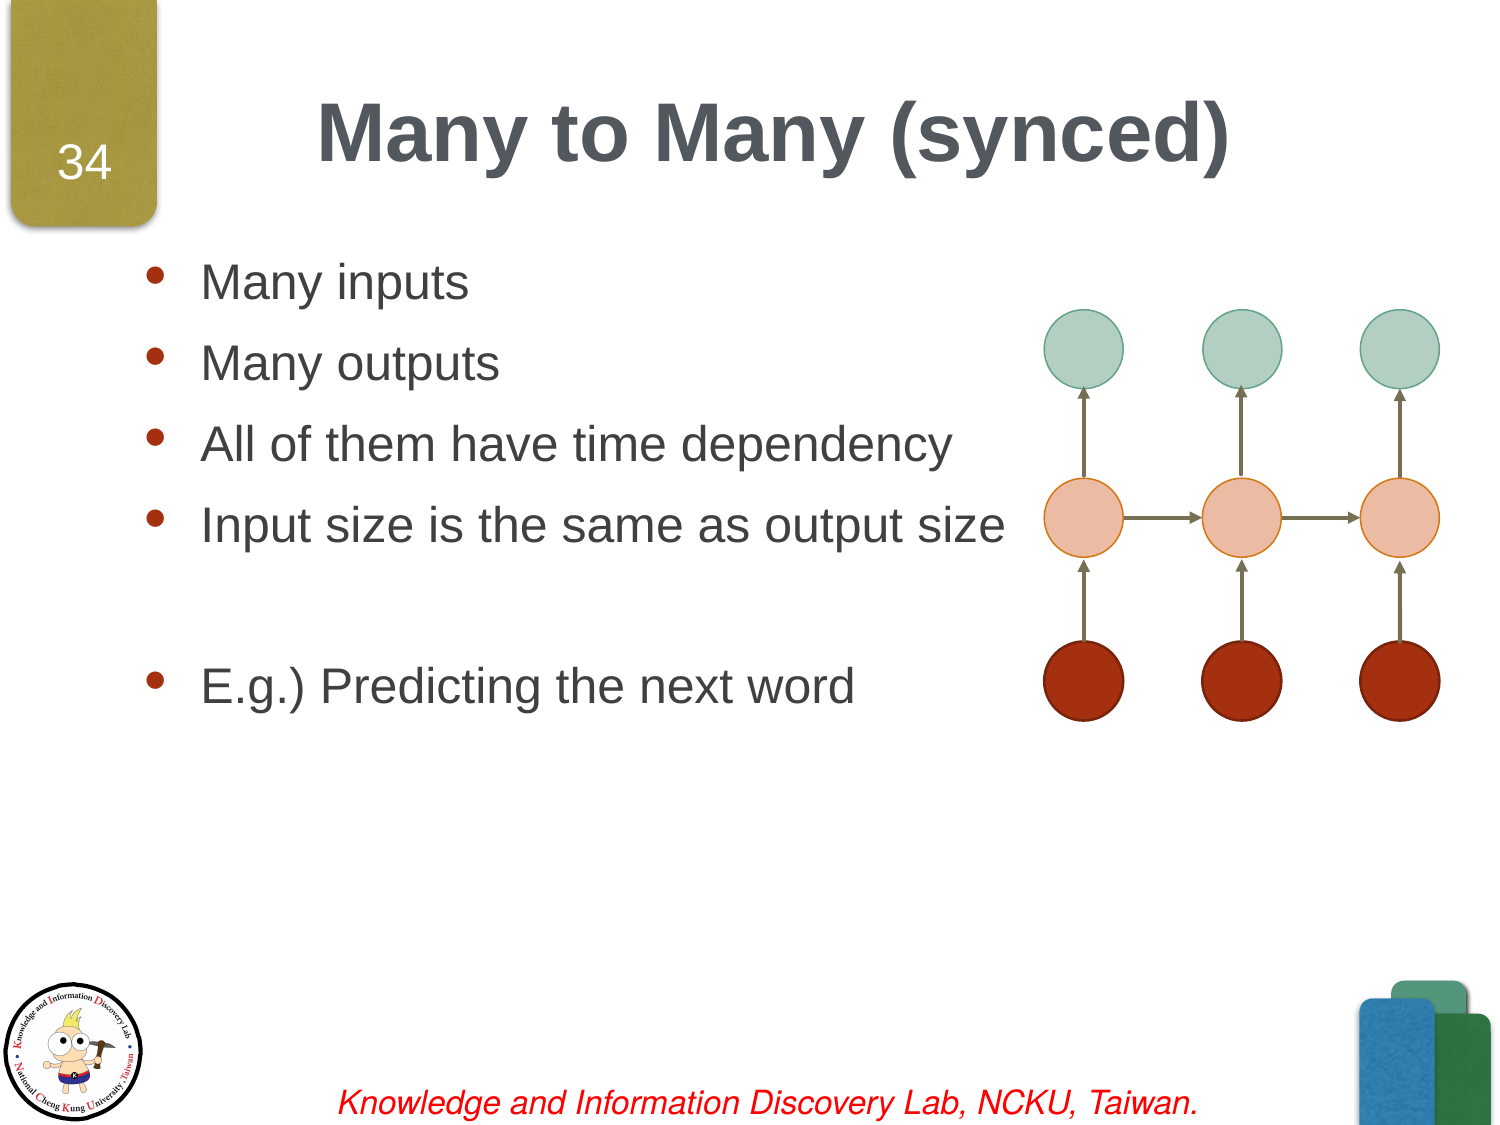

# Many to Many (synced)
34
Many inputs
Many outputs
All of them have time dependency
Input size is the same as output size

E.g.) Predicting the next word